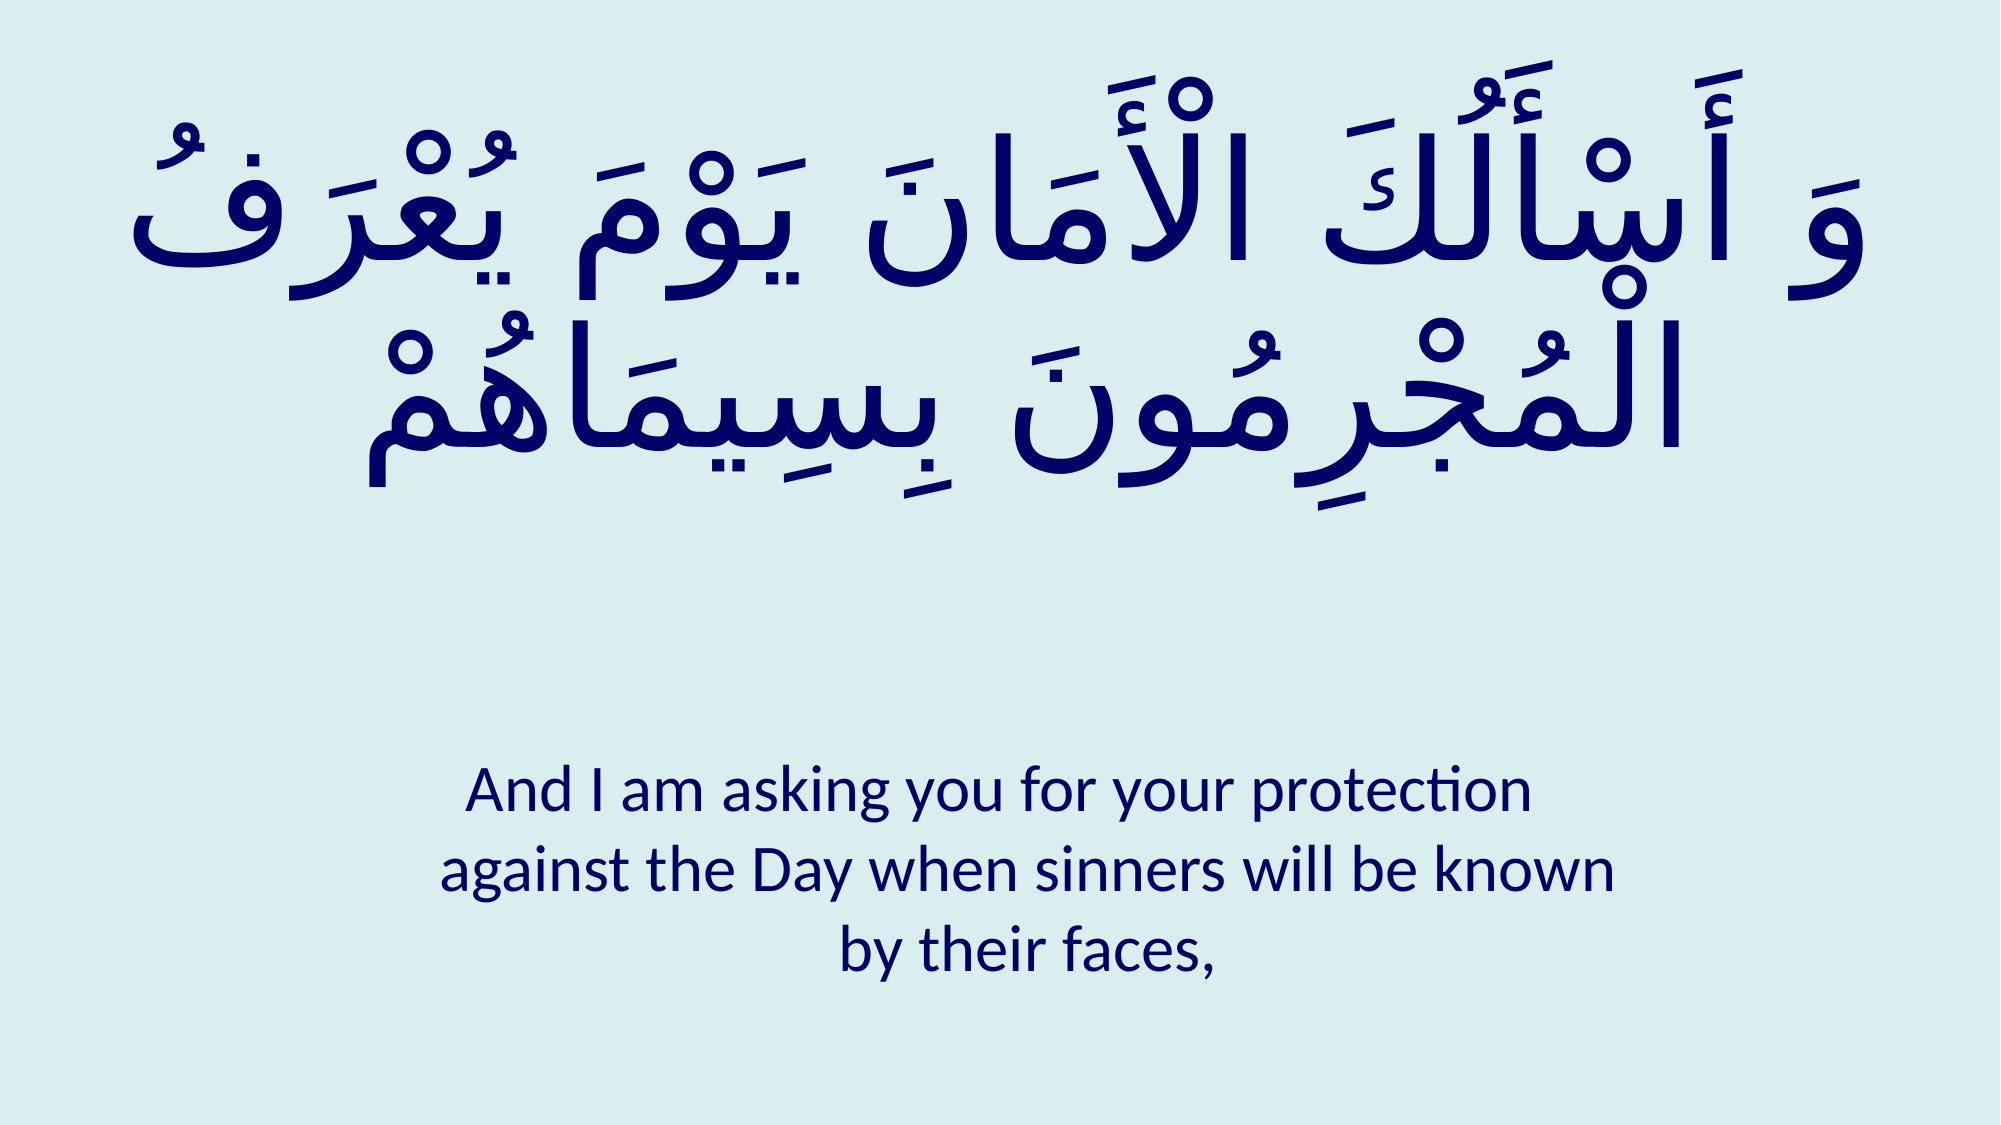

# وَ أَسْأَلُكَ الْأَمَانَ يَوْمَ يُعْرَفُ الْمُجْرِمُونَ بِسِيمَاهُمْ
And I am asking you for your protection against the Day when sinners will be known by their faces,